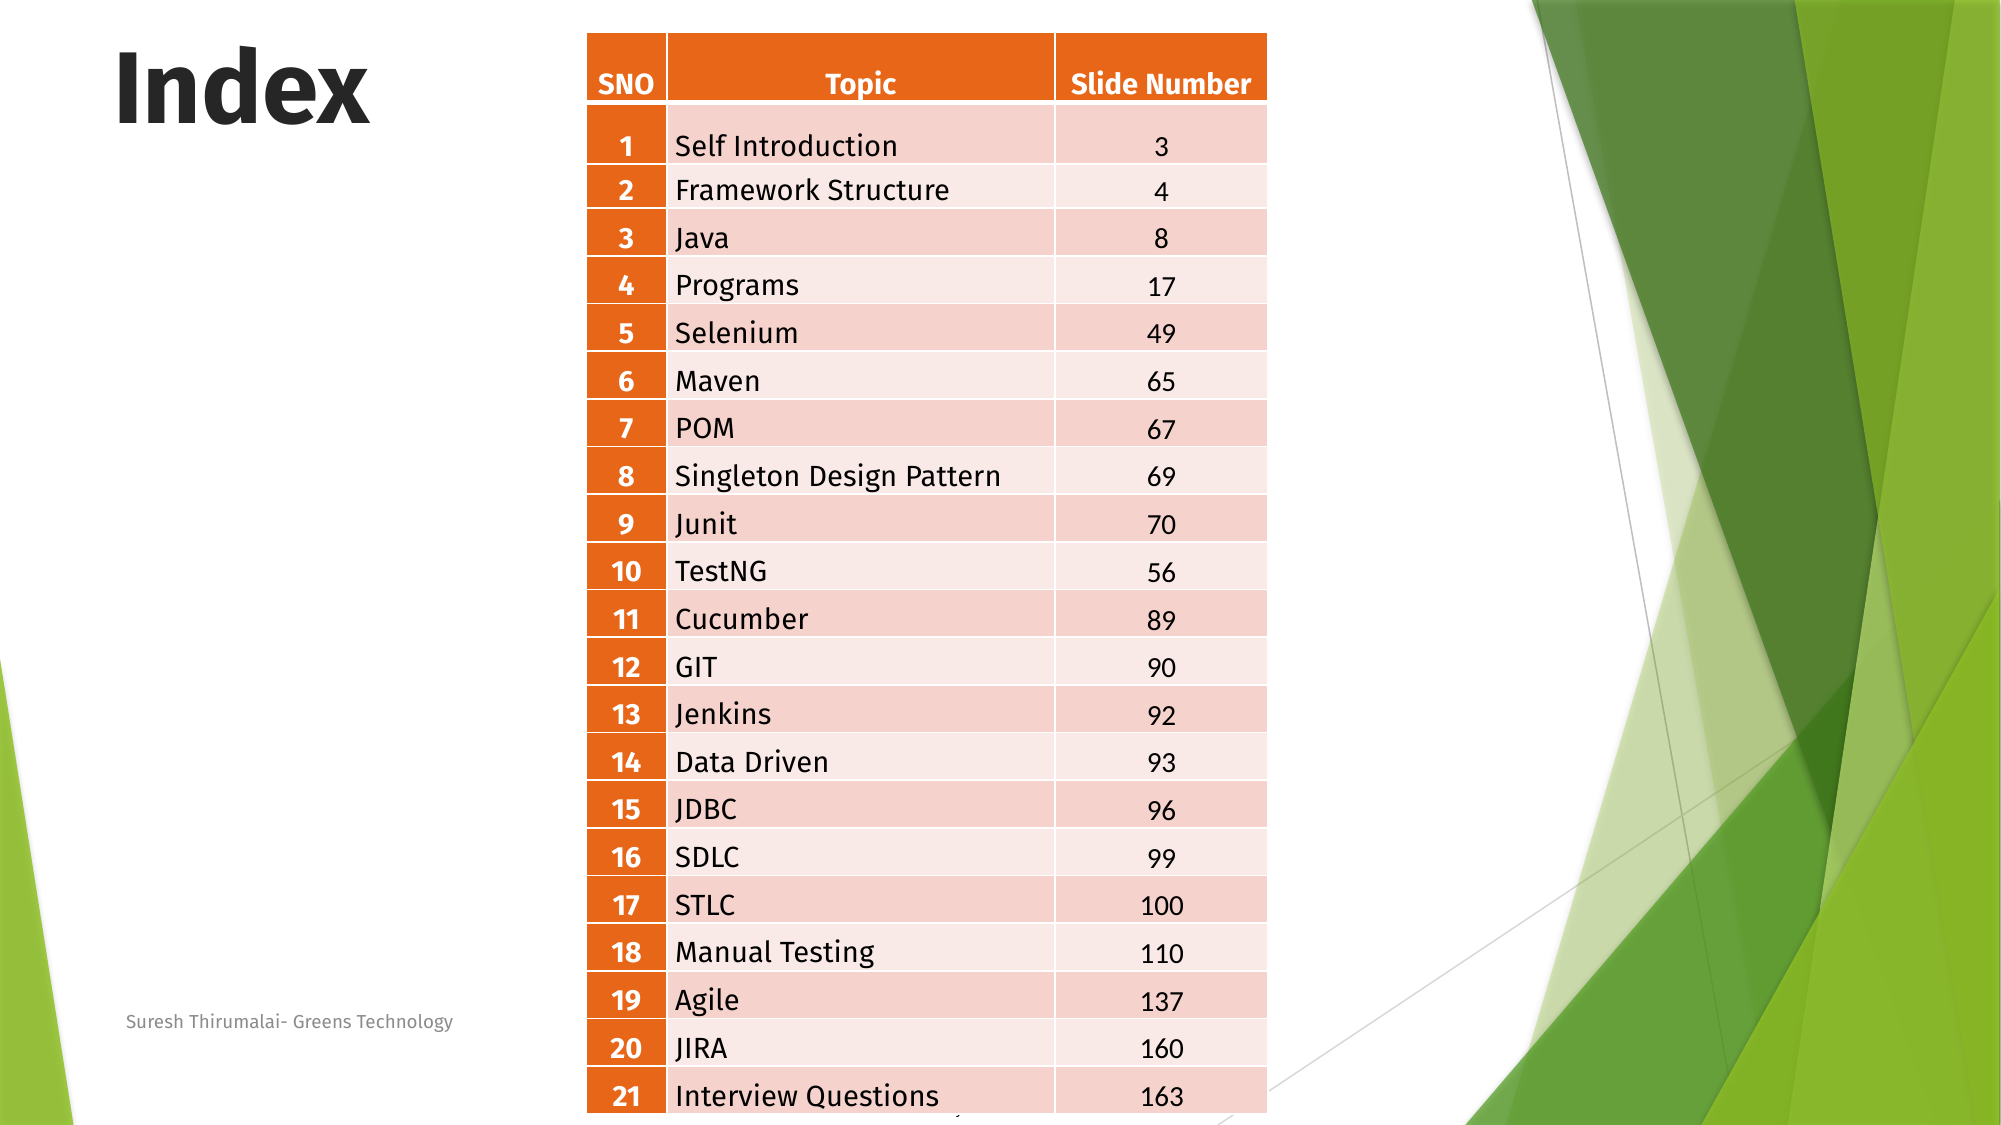

# Index
| SNO | Topic | Slide Number |
| --- | --- | --- |
| 1 | Self Introduction | 3 |
| 2 | Framework Structure | 4 |
| 3 | Java | 8 |
| 4 | Programs | 17 |
| 5 | Selenium | 49 |
| 6 | Maven | 65 |
| 7 | POM | 67 |
| 8 | Singleton Design Pattern | 69 |
| 9 | Junit | 70 |
| 10 | TestNG | 56 |
| 11 | Cucumber | 89 |
| 12 | GIT | 90 |
| 13 | Jenkins | 92 |
| 14 | Data Driven | 93 |
| 15 | JDBC | 96 |
| 16 | SDLC | 99 |
| 17 | STLC | 100 |
| 18 | Manual Testing | 110 |
| 19 | Agile | 137 |
| 20 | JIRA | 160 |
| 21 | Interview Questions | 163 |
Suresh Thirumalai- Greens Technology